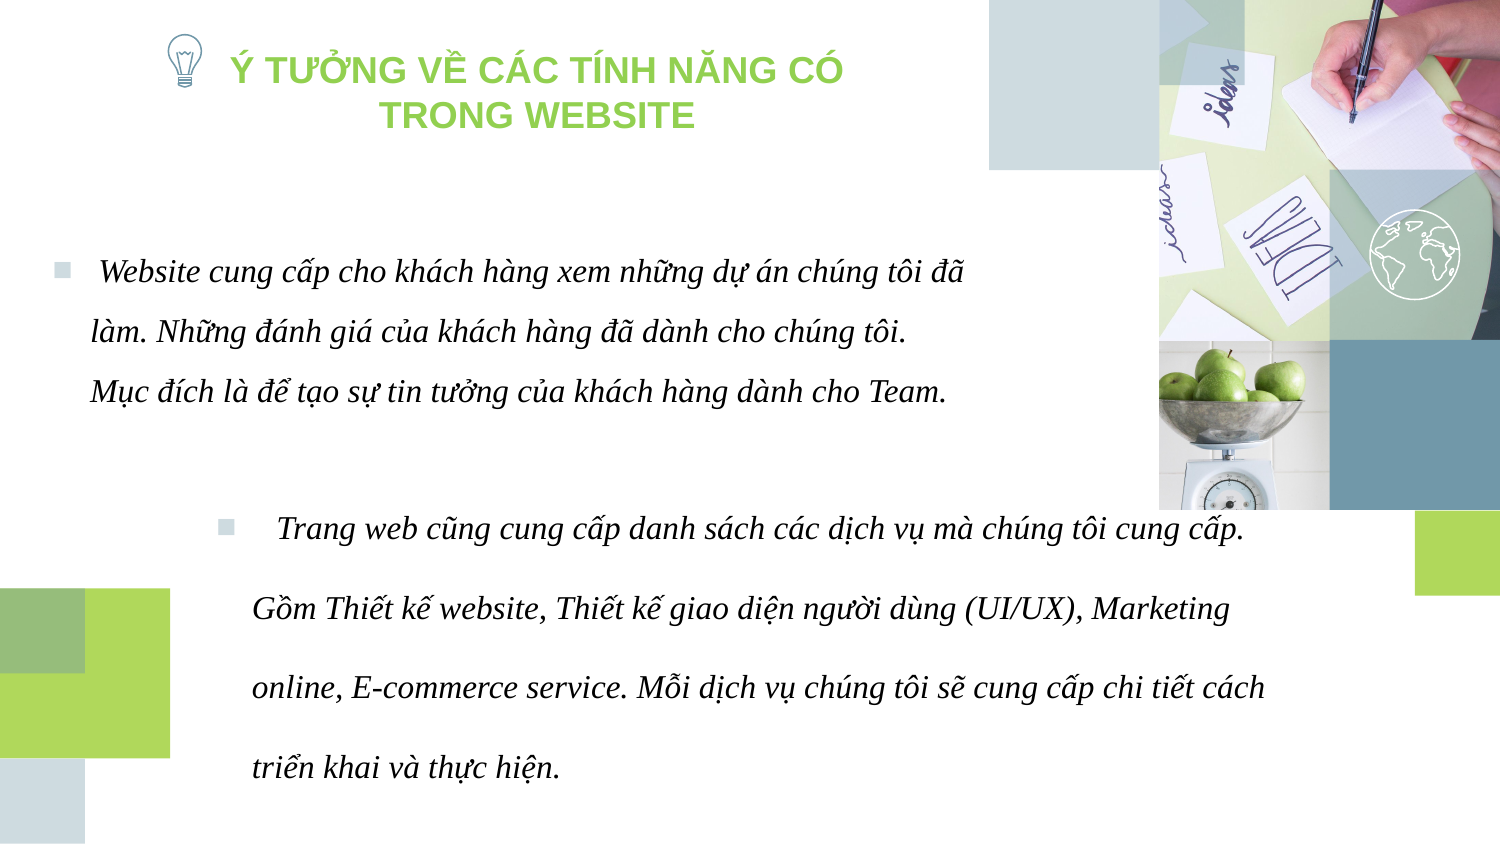

Ý TƯỞNG VỀ CÁC TÍNH NĂNG CÓ TRONG WEBSITE
 Website cung cấp cho khách hàng xem những dự án chúng tôi đã làm. Những đánh giá của khách hàng đã dành cho chúng tôi. Mục đích là để tạo sự tin tưởng của khách hàng dành cho Team.
   Trang web cũng cung cấp danh sách các dịch vụ mà chúng tôi cung cấp. Gồm Thiết kế website, Thiết kế giao diện người dùng (UI/UX), Marketing online, E-commerce service. Mỗi dịch vụ chúng tôi sẽ cung cấp chi tiết cách triển khai và thực hiện.